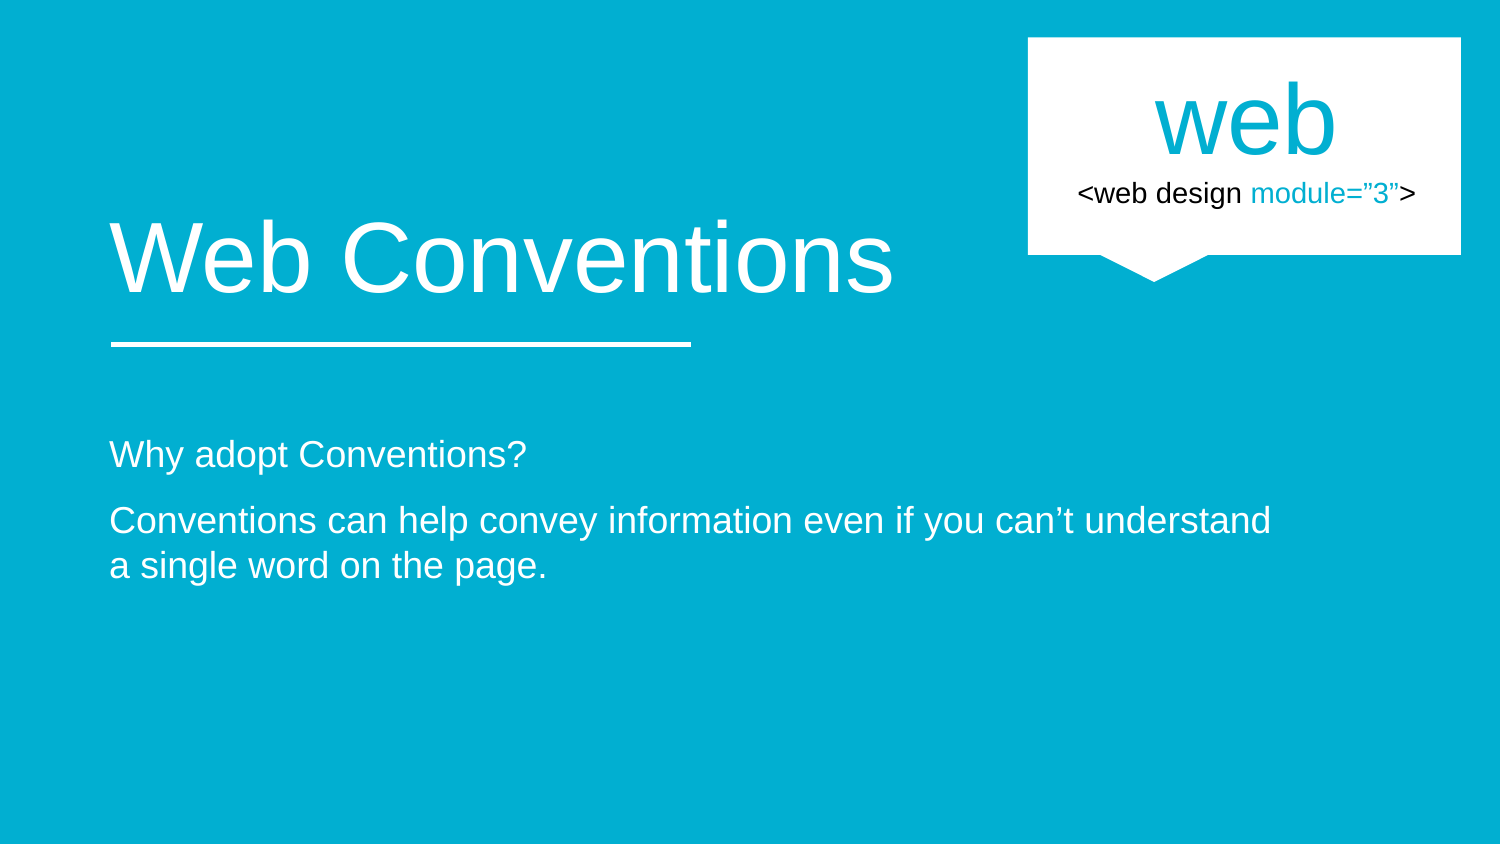

web
<web design module=”3”>
Web Conventions
Why adopt Conventions?
Conventions can help convey information even if you can’t understand
a single word on the page.